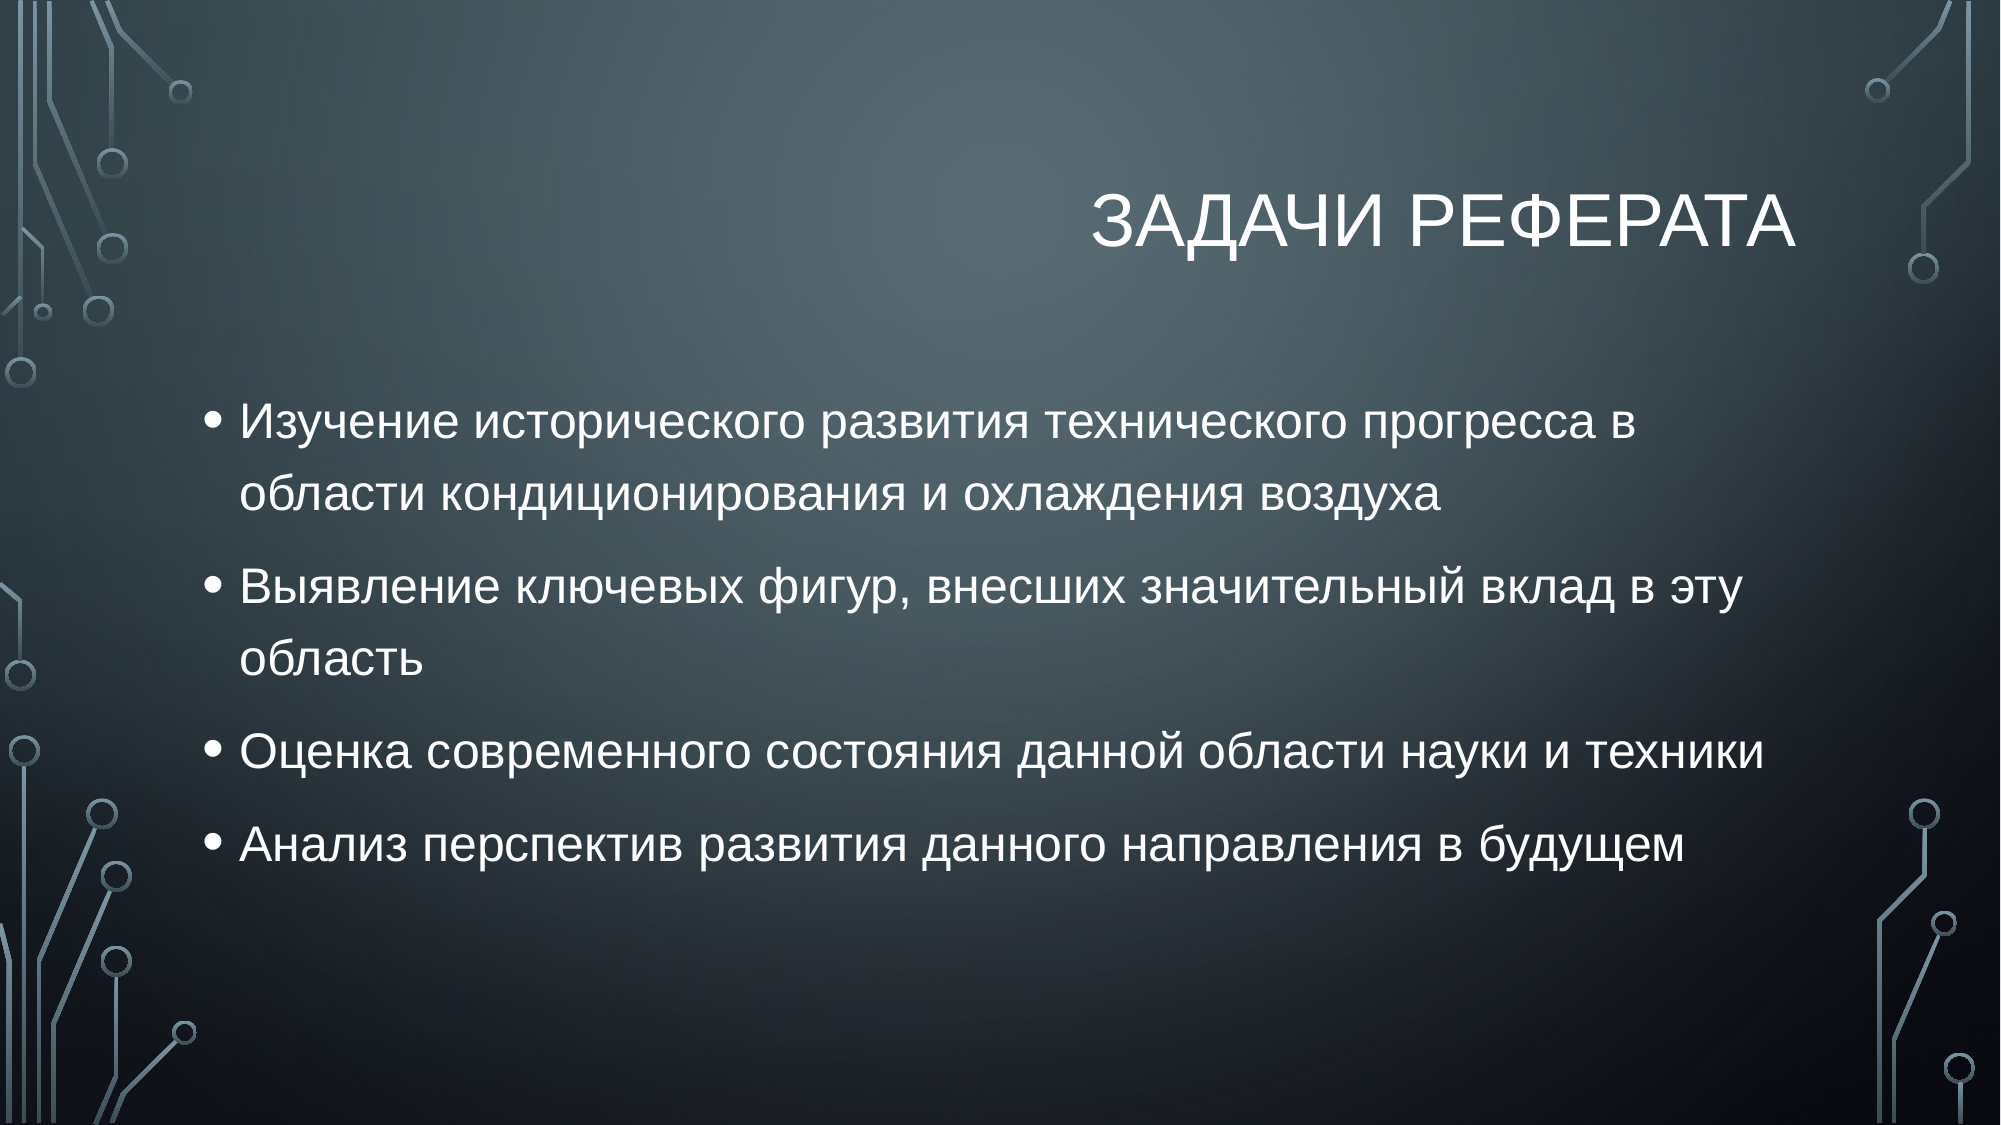

# Задачи реферата
Изучение исторического развития технического прогресса в области кондиционирования и охлаждения воздуха
Выявление ключевых фигур, внесших значительный вклад в эту область
Оценка современного состояния данной области науки и техники
Анализ перспектив развития данного направления в будущем